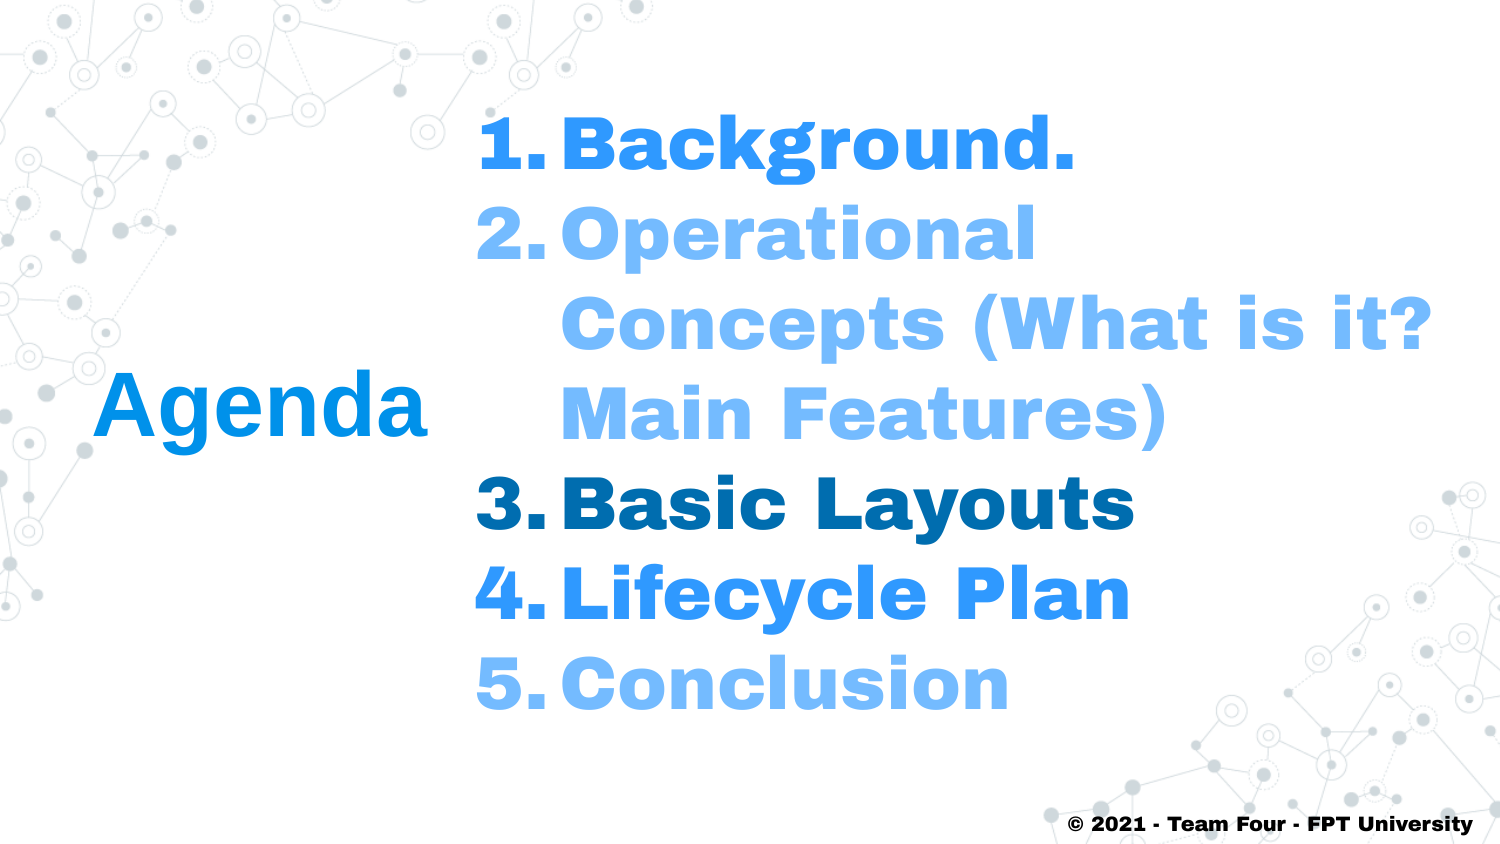

Background.
Operational Concepts (What is it? Main Features)
Basic Layouts
Lifecycle Plan
Conclusion
# Agenda
© 2021 - Team Four - FPT University